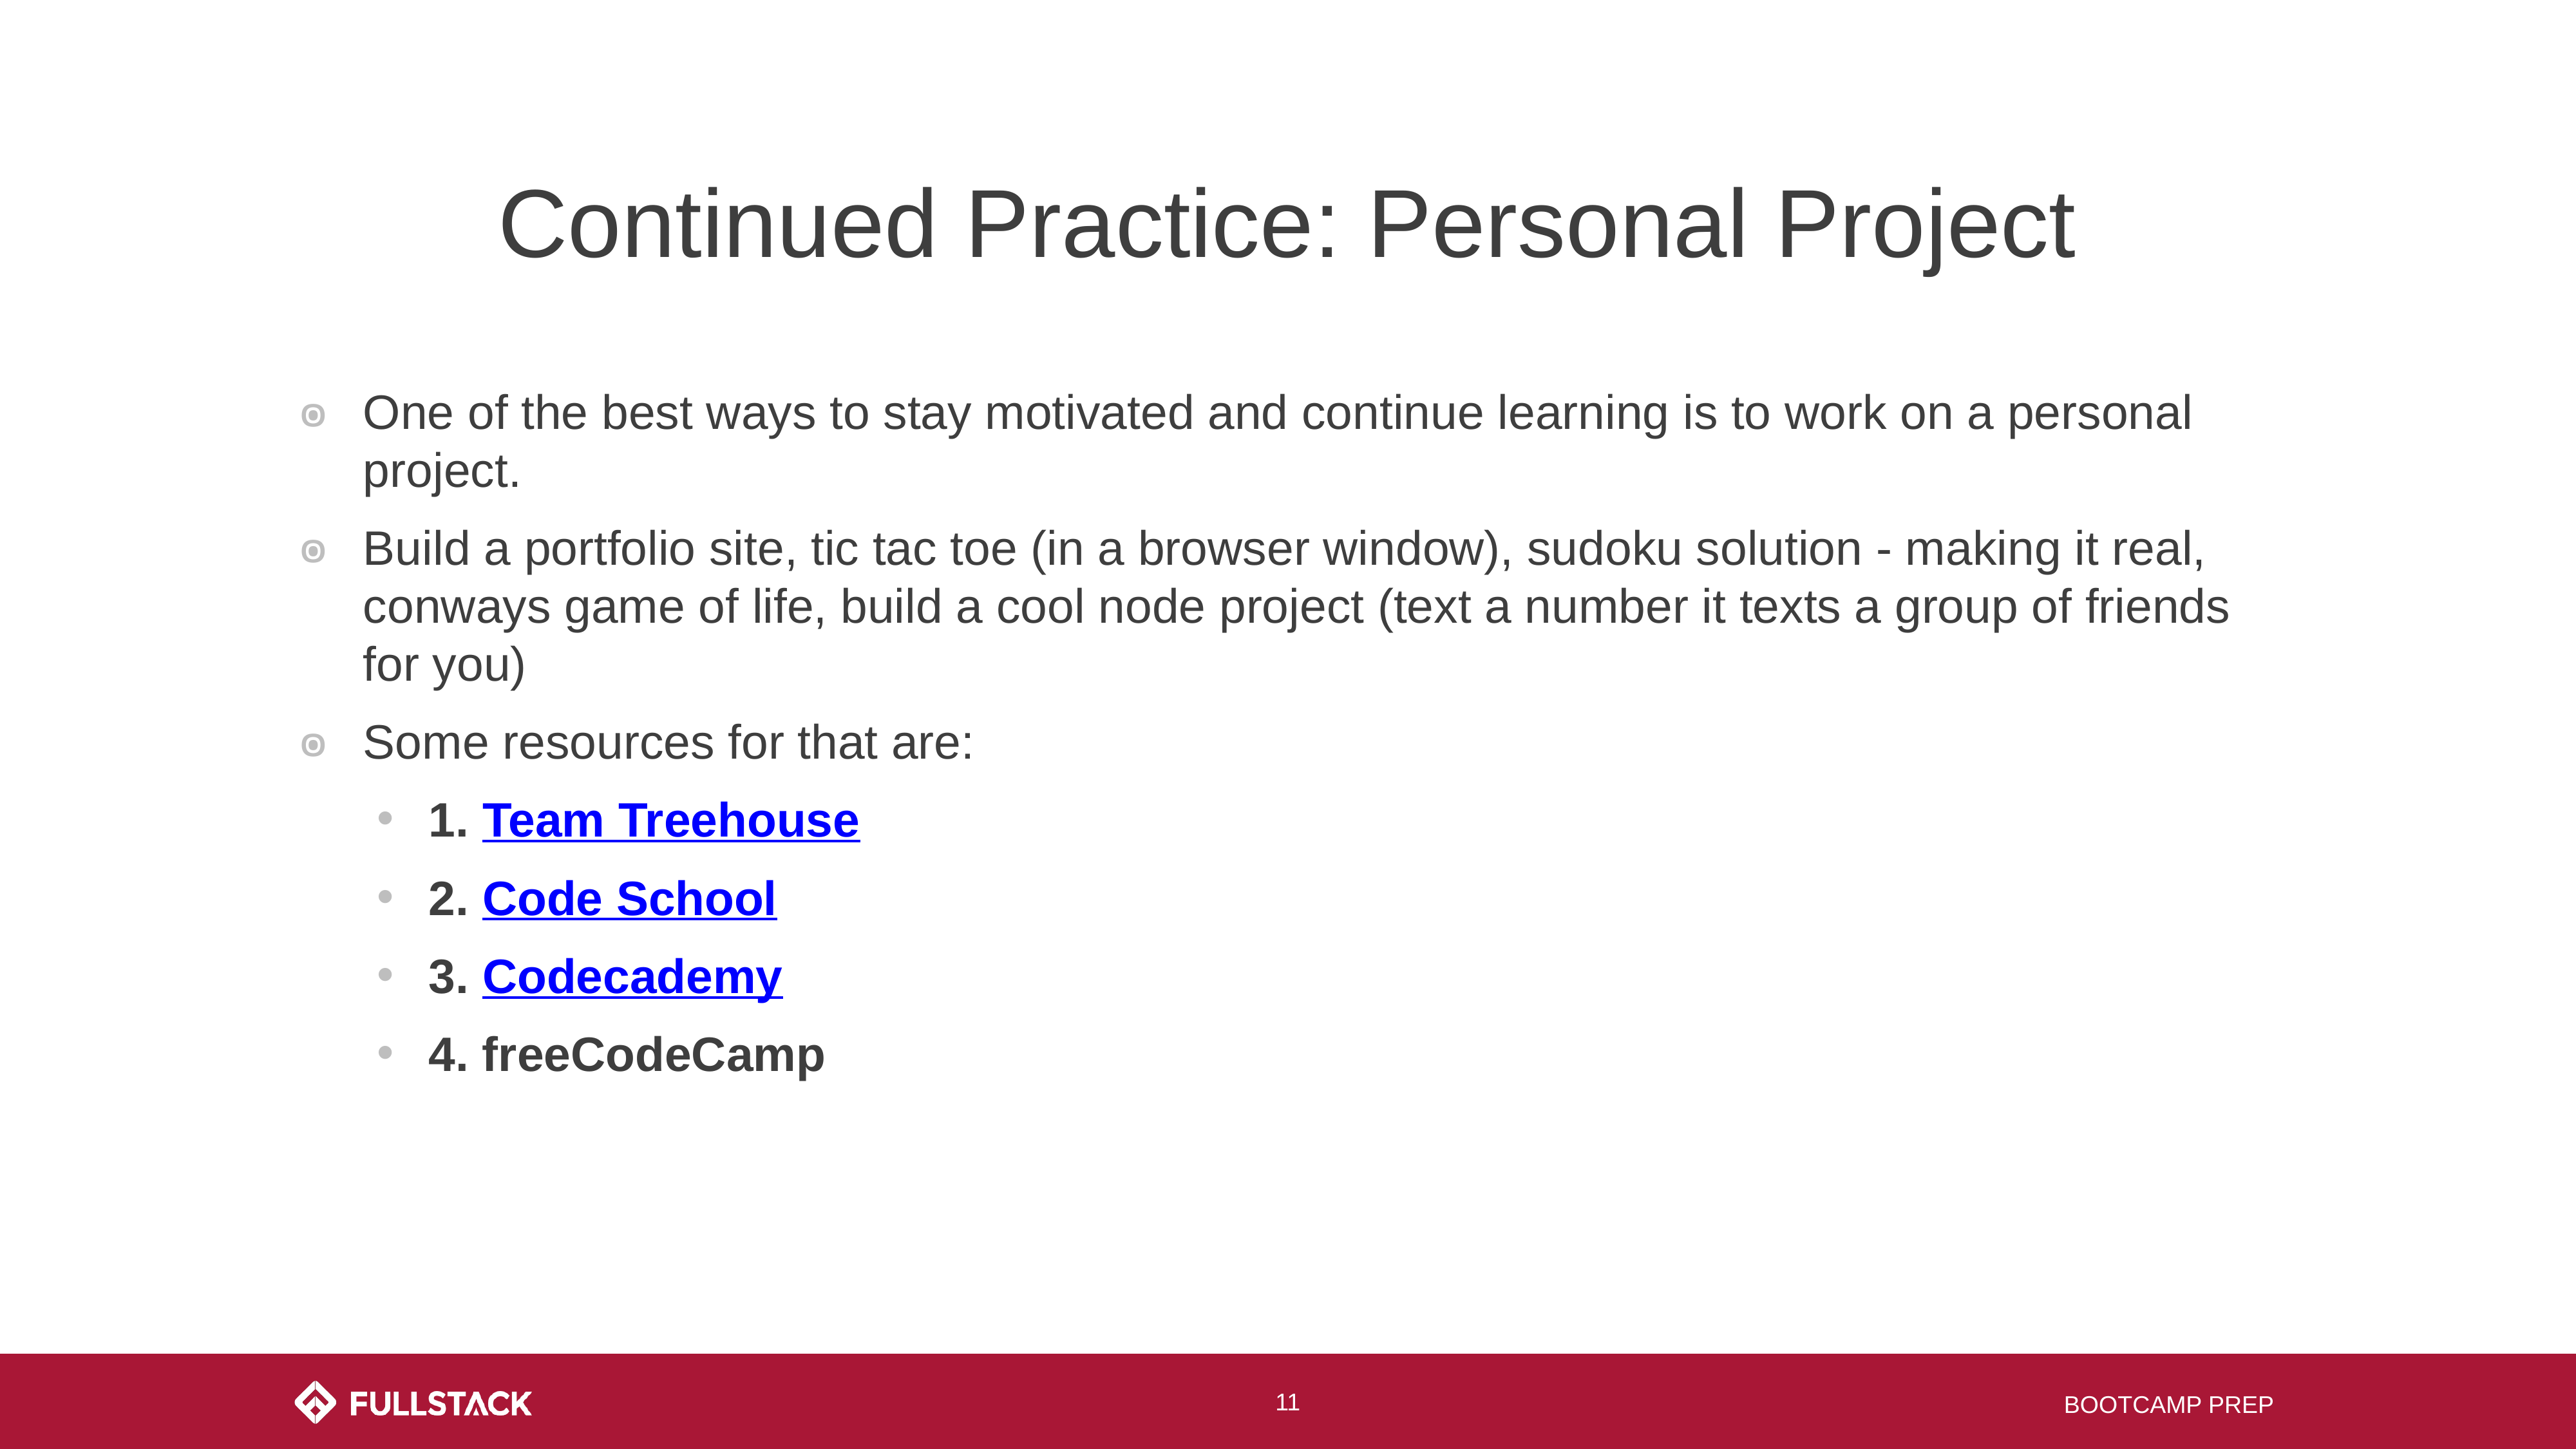

# Continued Practice: Personal Project
One of the best ways to stay motivated and continue learning is to work on a personal project.
Build a portfolio site, tic tac toe (in a browser window), sudoku solution - making it real, conways game of life, build a cool node project (text a number it texts a group of friends for you)
Some resources for that are:
1. Team Treehouse
2. Code School
3. Codecademy
4. freeCodeCamp
11
BOOTCAMP PREP